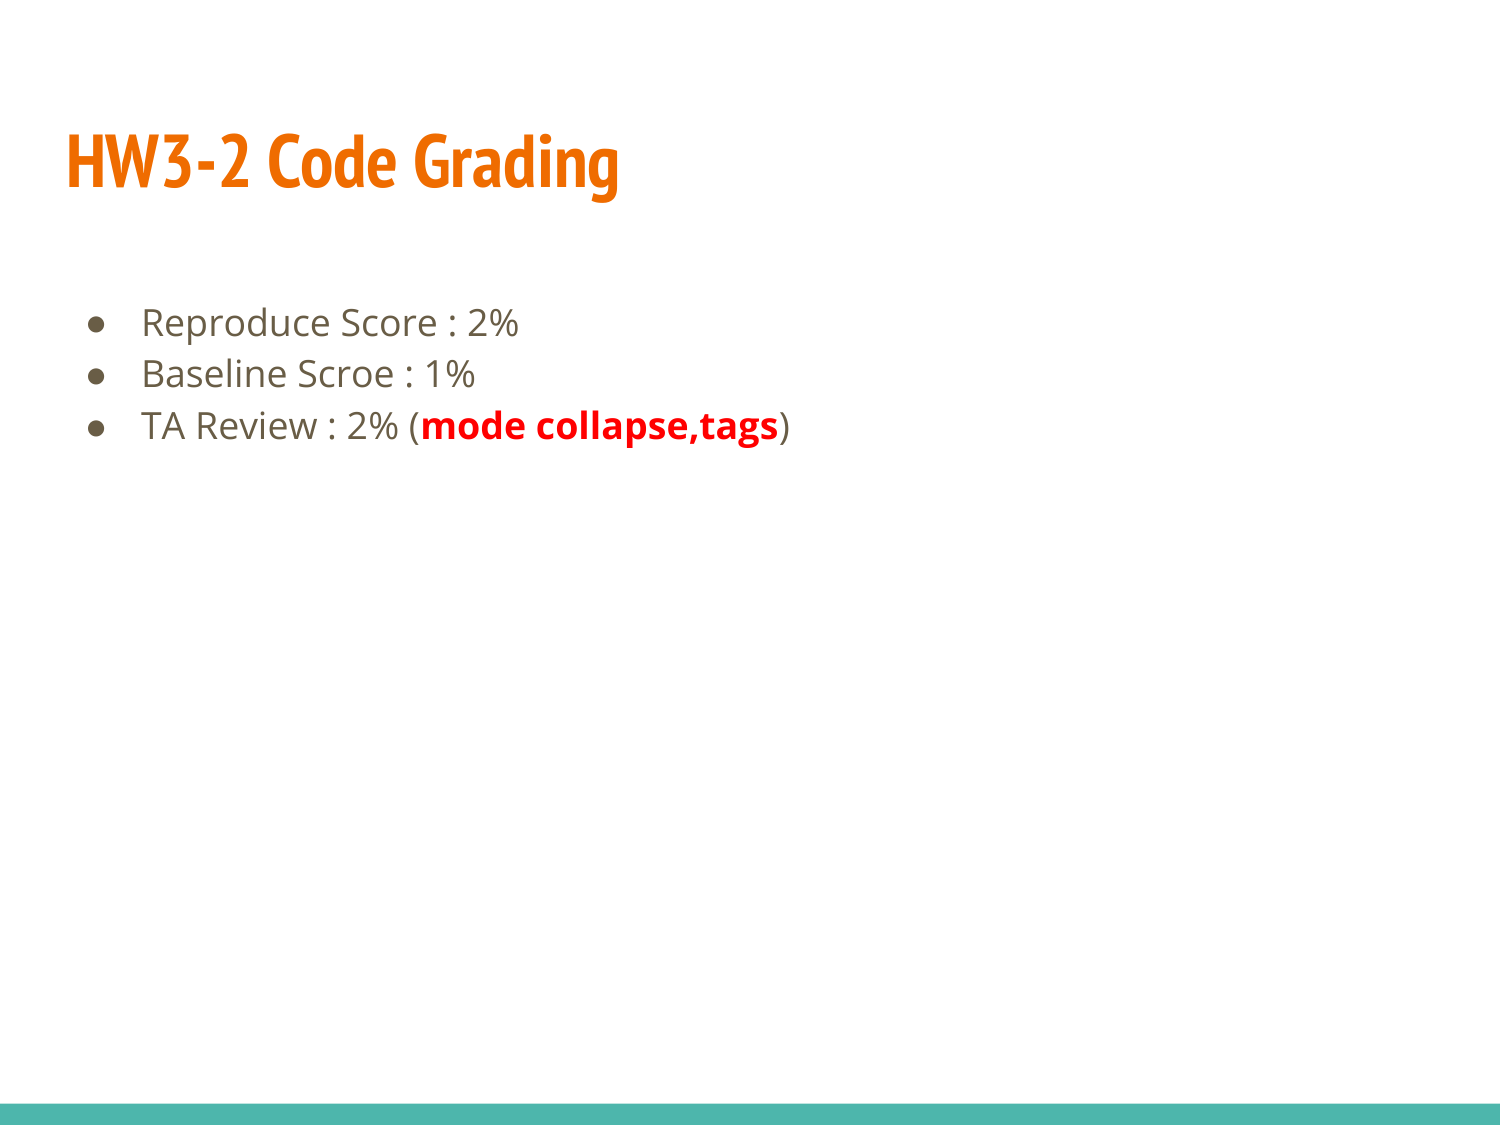

# HW3-2 Code Grading
Reproduce Score : 2%
Baseline Scroe : 1%
TA Review : 2% (mode collapse,tags)